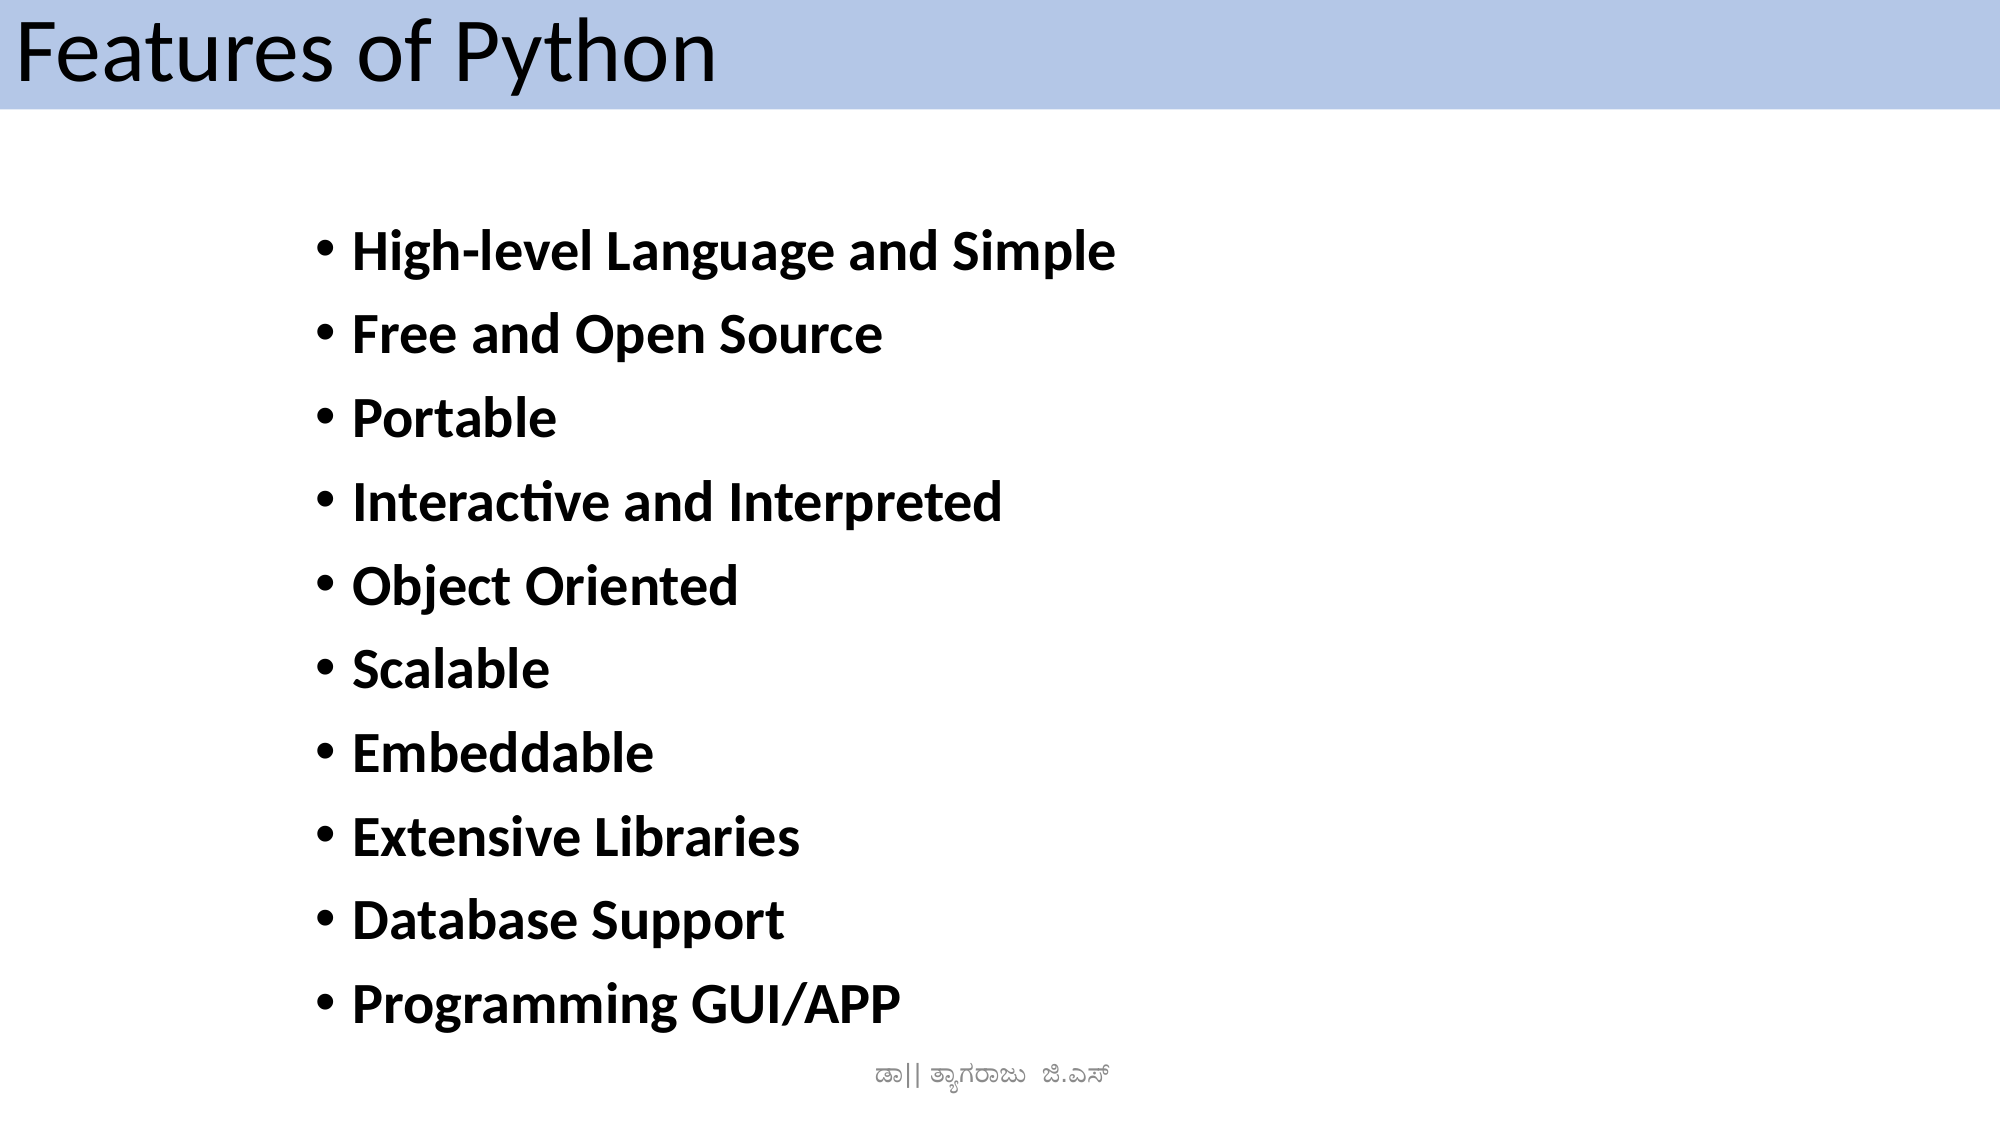

# Features of Python
High-level Language and Simple
Free and Open Source
Portable
Interactive and Interpreted
Object Oriented
Scalable
Embeddable
Extensive Libraries
Database Support
Programming GUI/APP
ಡಾ|| ತ್ಯಾಗರಾಜು  ಜಿ.ಎಸ್